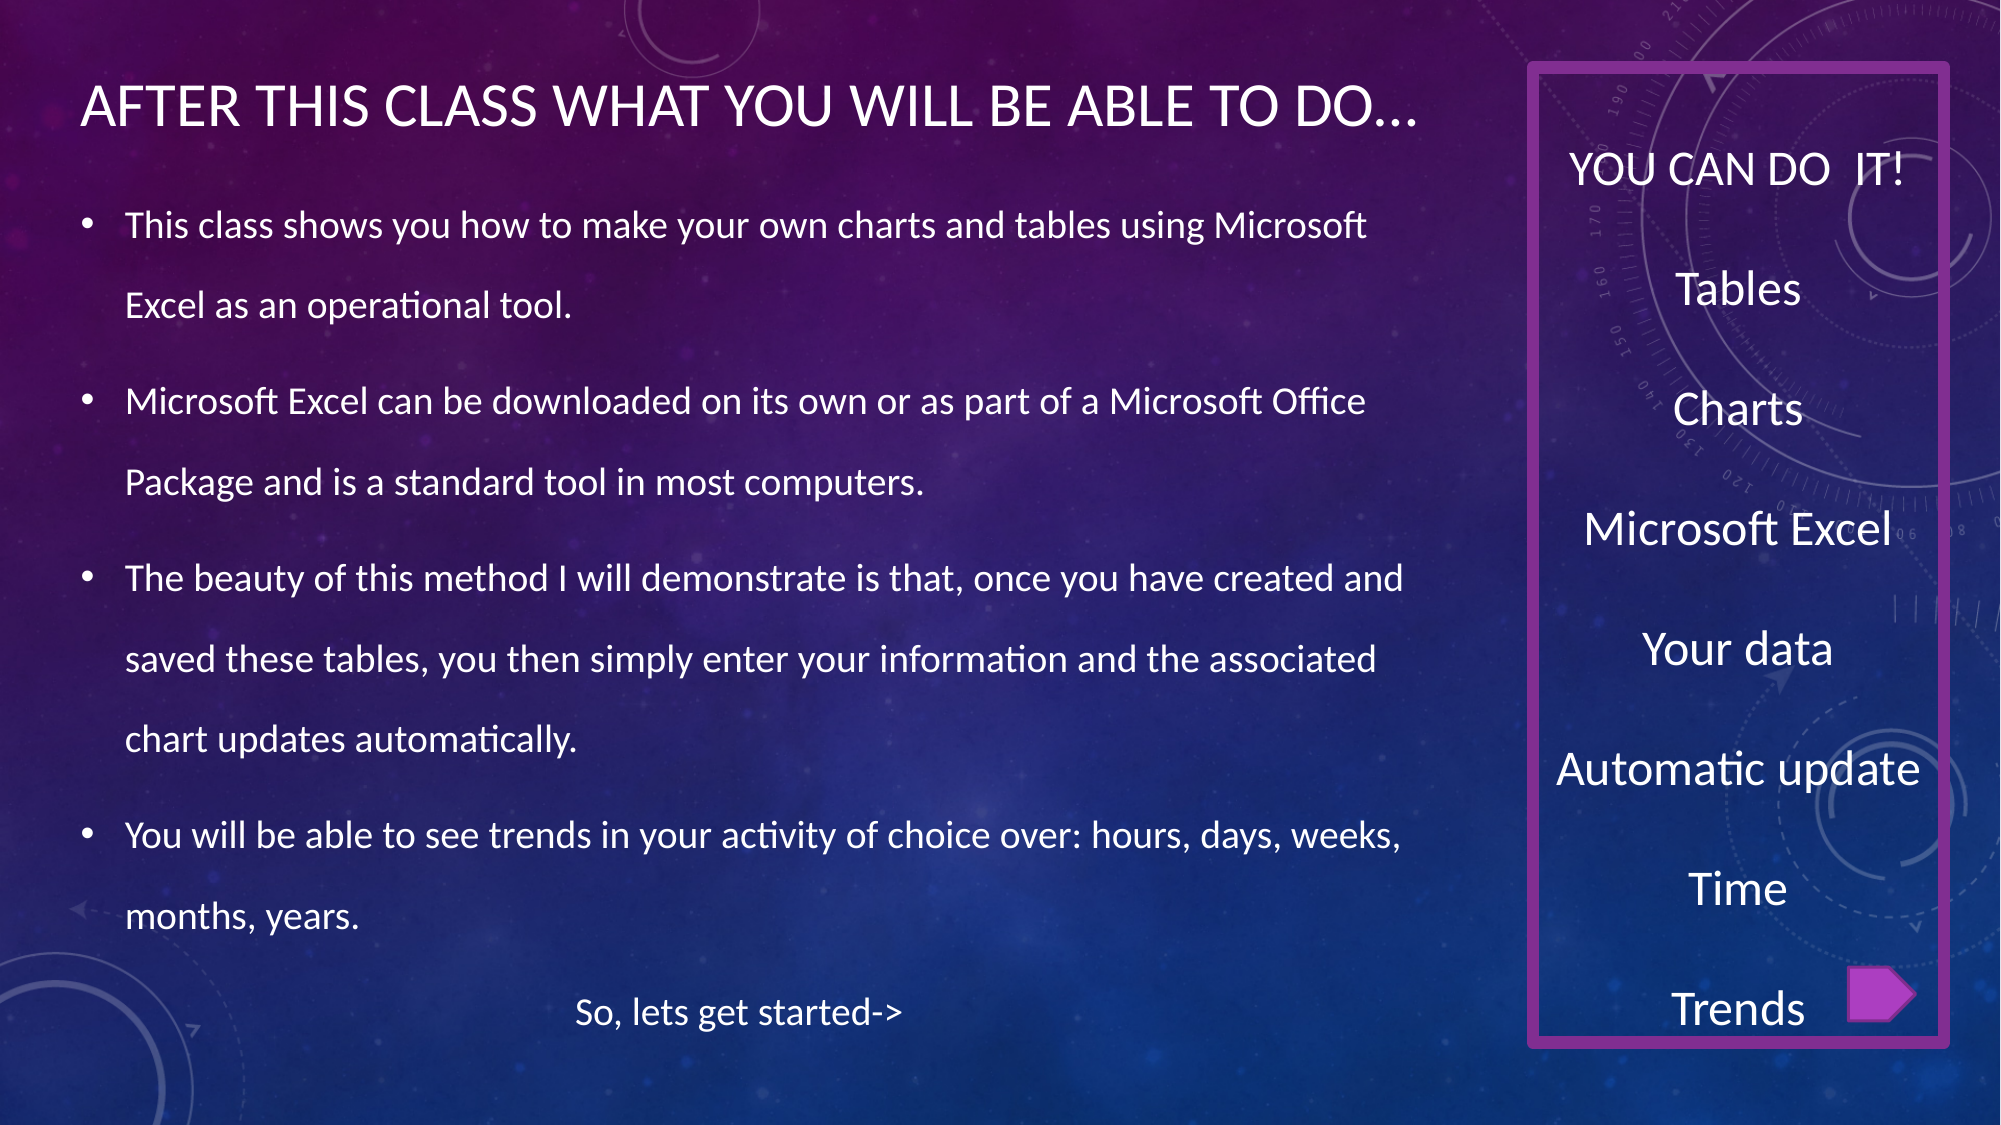

# After this class What you will be able to do…
YOU CAN DO  IT!
Tables
Charts
Microsoft Excel
Your data
Automatic update
Time
Trends
This class shows you how to make your own charts and tables using Microsoft Excel as an operational tool.
Microsoft Excel can be downloaded on its own or as part of a Microsoft Office Package and is a standard tool in most computers.
The beauty of this method I will demonstrate is that, once you have created and saved these tables, you then simply enter your information and the associated chart updates automatically.
You will be able to see trends in your activity of choice over: hours, days, weeks, months, years.
So, lets get started->